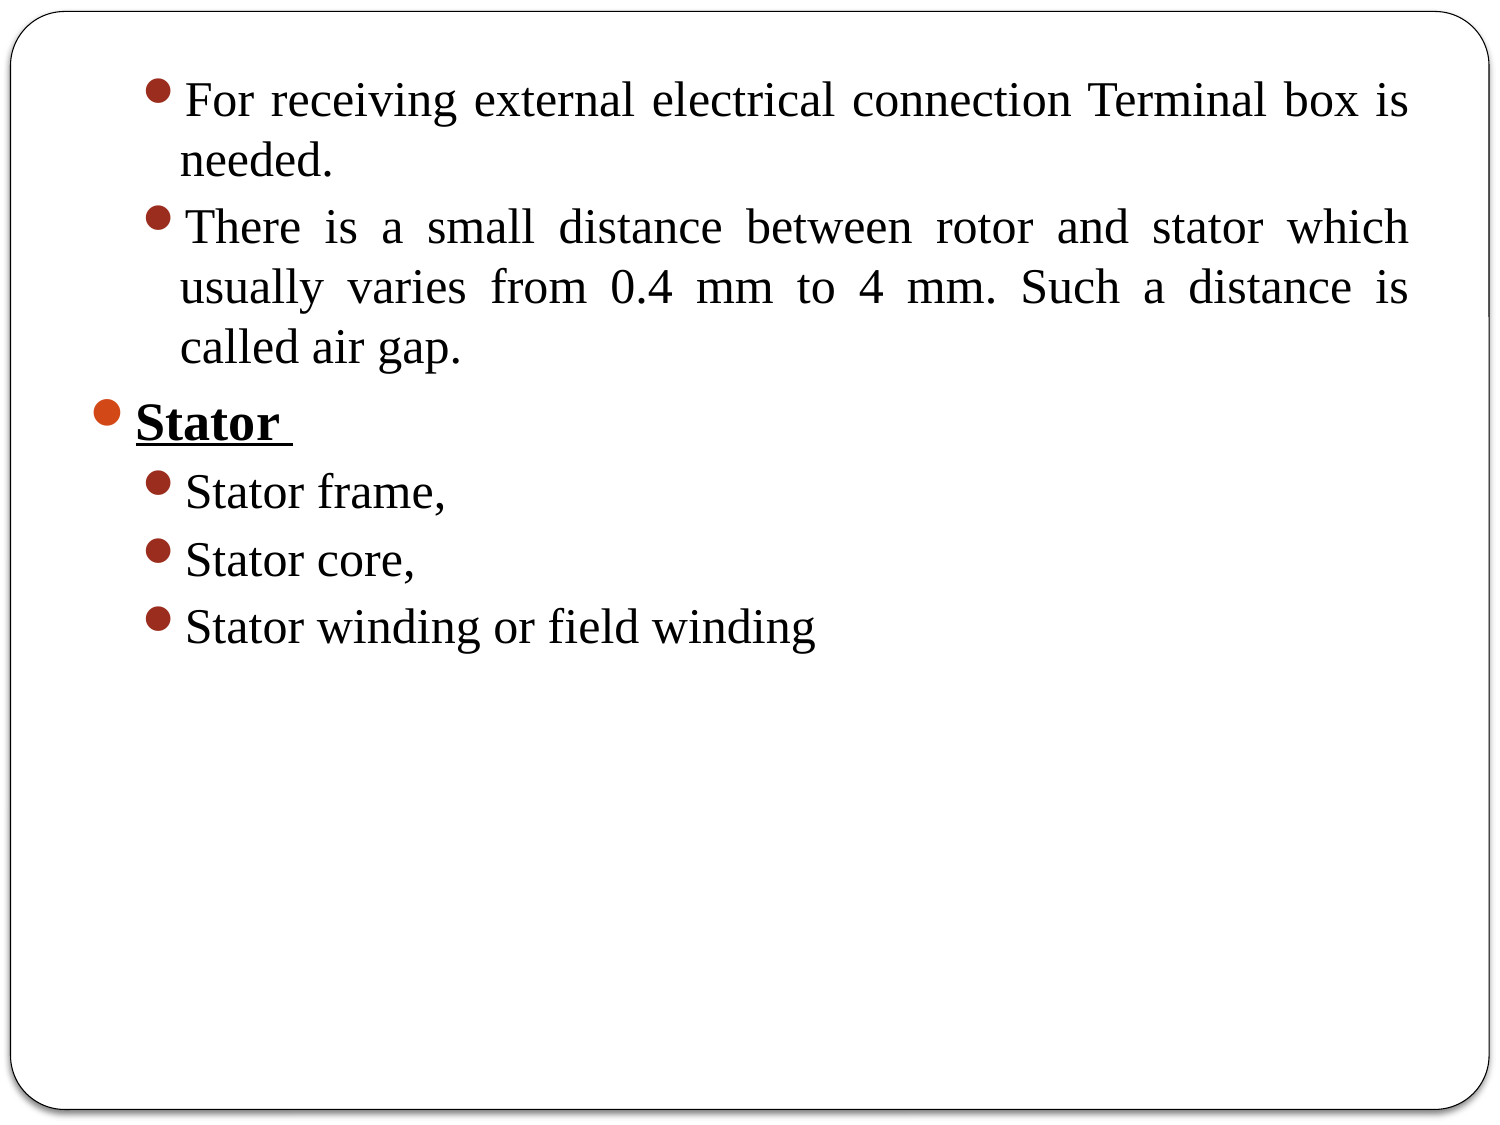

For receiving external electrical connection Terminal box is needed.
There is a small distance between rotor and stator which usually varies from 0.4 mm to 4 mm. Such a distance is called air gap.
Stator
Stator frame,
Stator core,
Stator winding or field winding